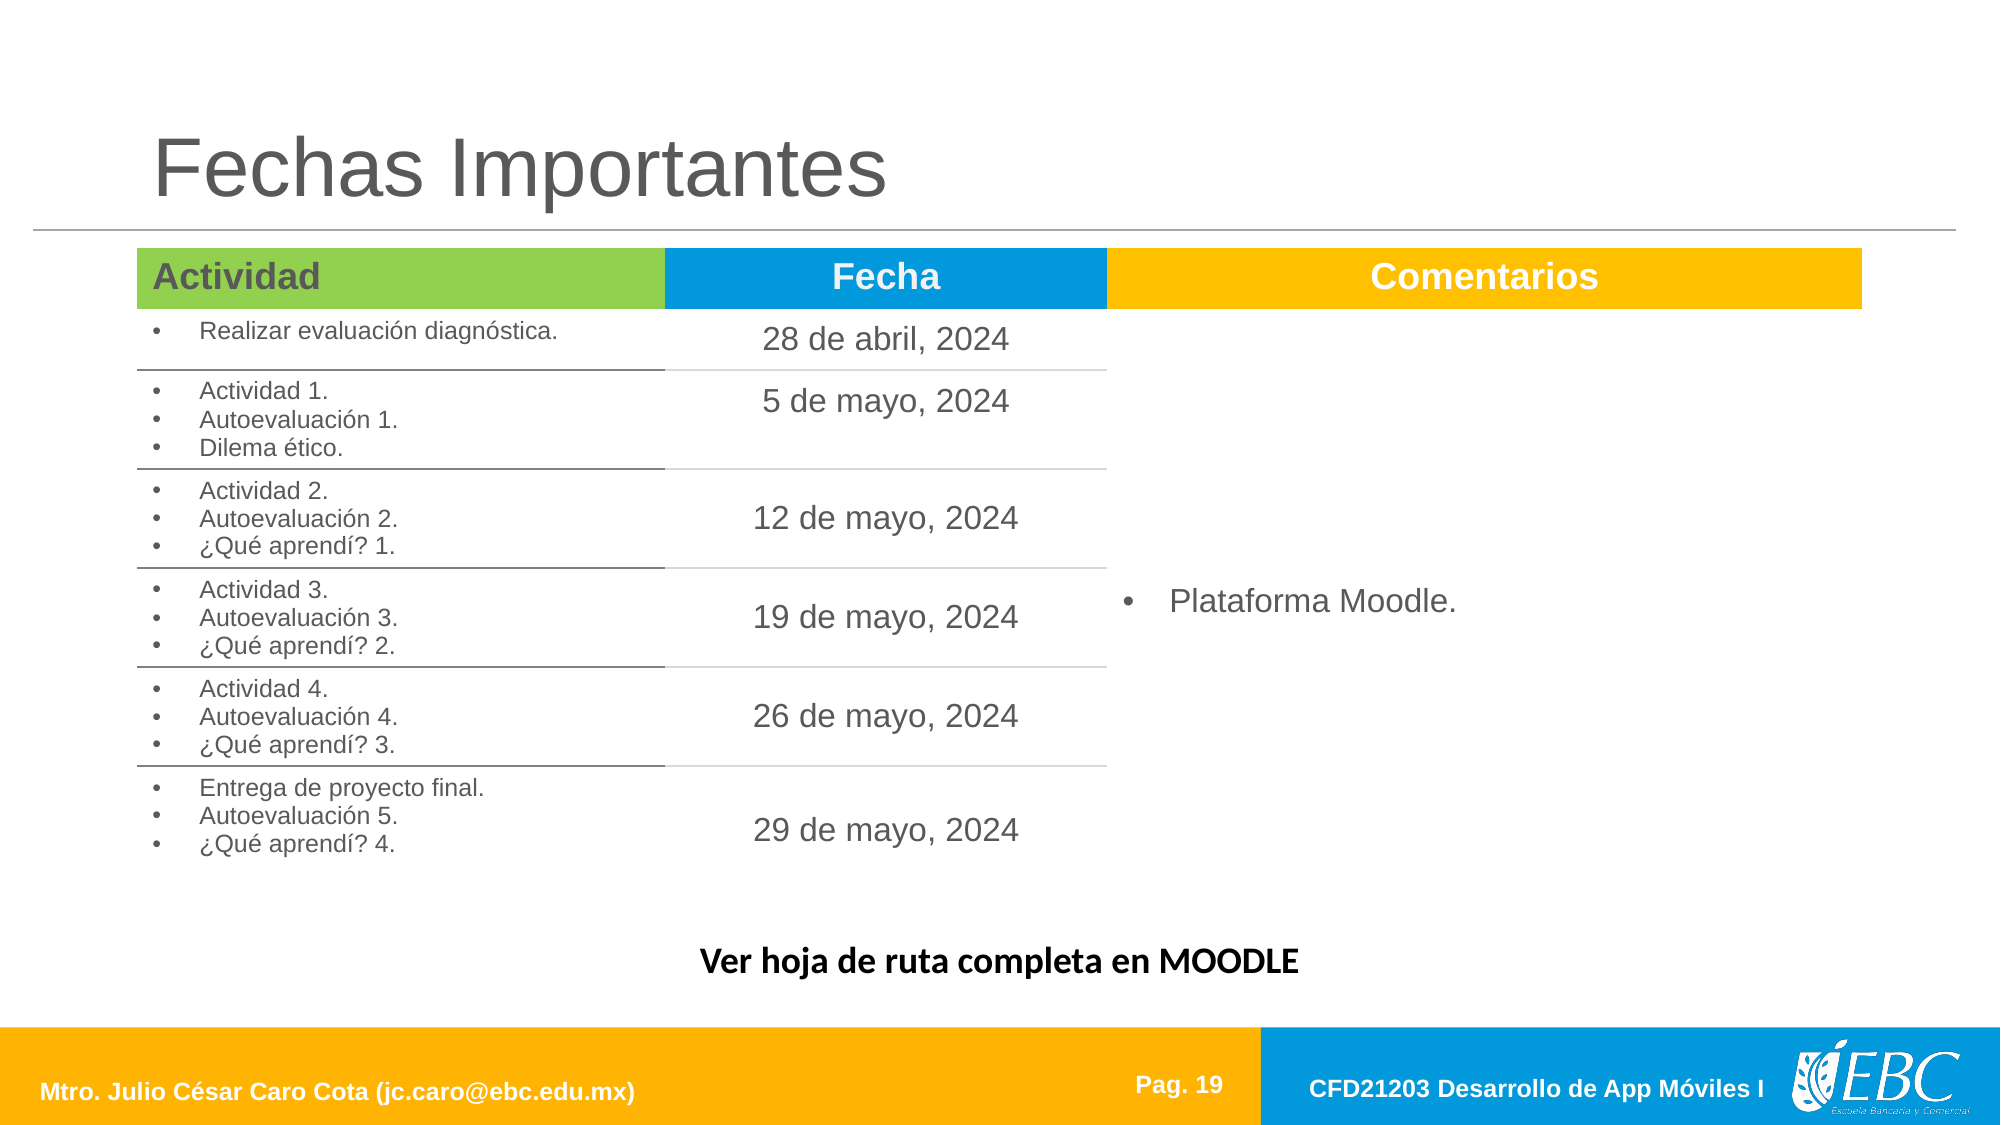

# Fechas Importantes
| Actividad | Fecha | Comentarios |
| --- | --- | --- |
| Realizar evaluación diagnóstica. | 28 de abril, 2024 | Plataforma Moodle. |
| Actividad 1. Autoevaluación 1. Dilema ético. | 5 de mayo, 2024 |  |
| Actividad 2. Autoevaluación 2. ¿Qué aprendí? 1. | 12 de mayo, 2024 |  |
| Actividad 3. Autoevaluación 3. ¿Qué aprendí? 2. | 19 de mayo, 2024 |  |
| Actividad 4. Autoevaluación 4. ¿Qué aprendí? 3. | 26 de mayo, 2024 |  |
| Entrega de proyecto final. Autoevaluación 5. ¿Qué aprendí? 4. | 29 de mayo, 2024 |  |
Ver hoja de ruta completa en MOODLE
Pag. 19